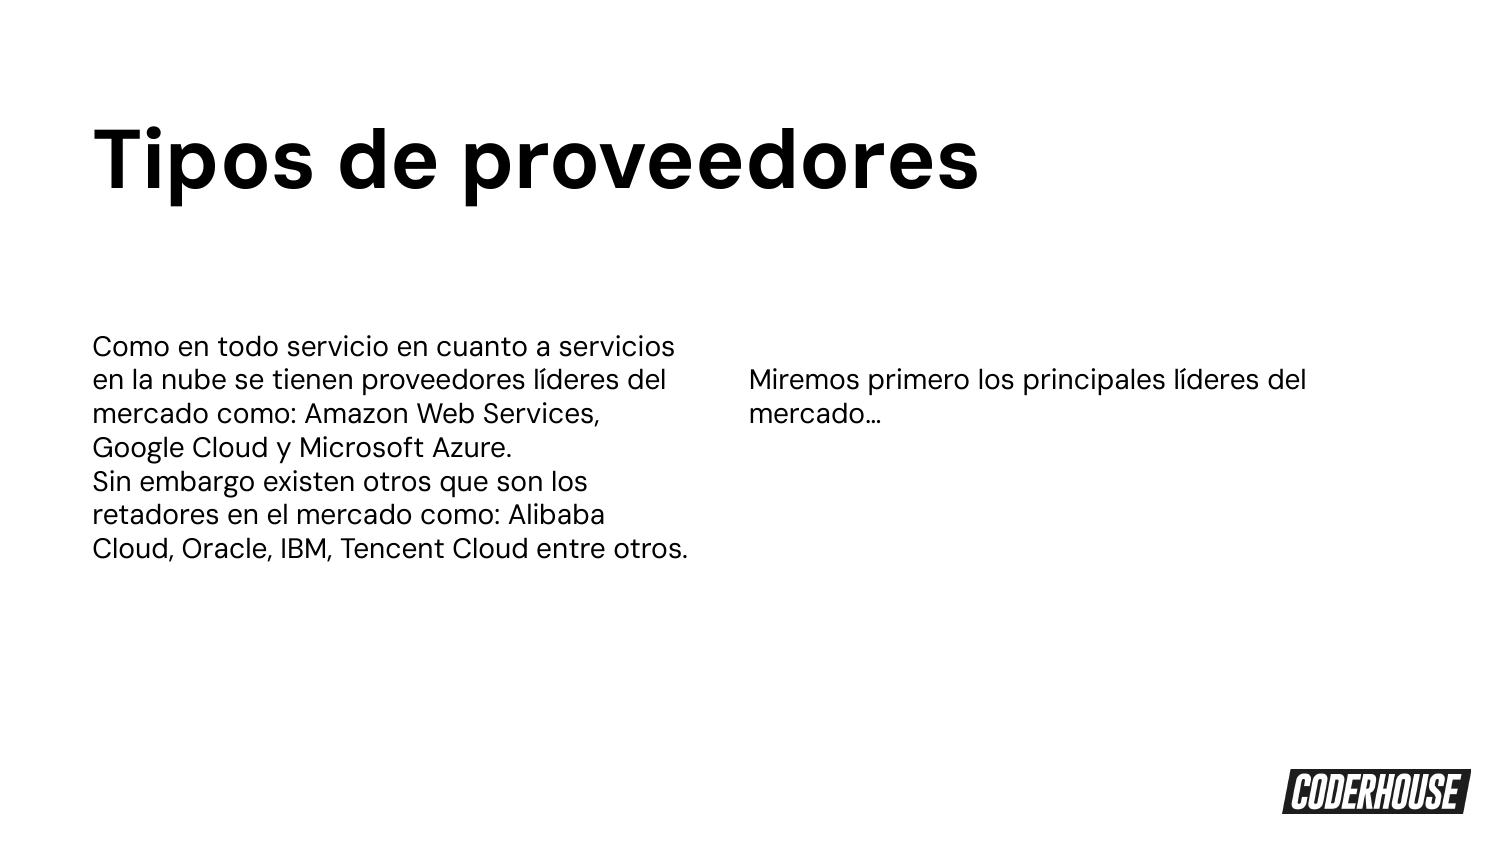

Tipos de proveedores
Como en todo servicio en cuanto a servicios en la nube se tienen proveedores líderes del mercado como: Amazon Web Services, Google Cloud y Microsoft Azure.
Sin embargo existen otros que son los retadores en el mercado como: Alibaba Cloud, Oracle, IBM, Tencent Cloud entre otros.

Miremos primero los principales líderes del mercado…